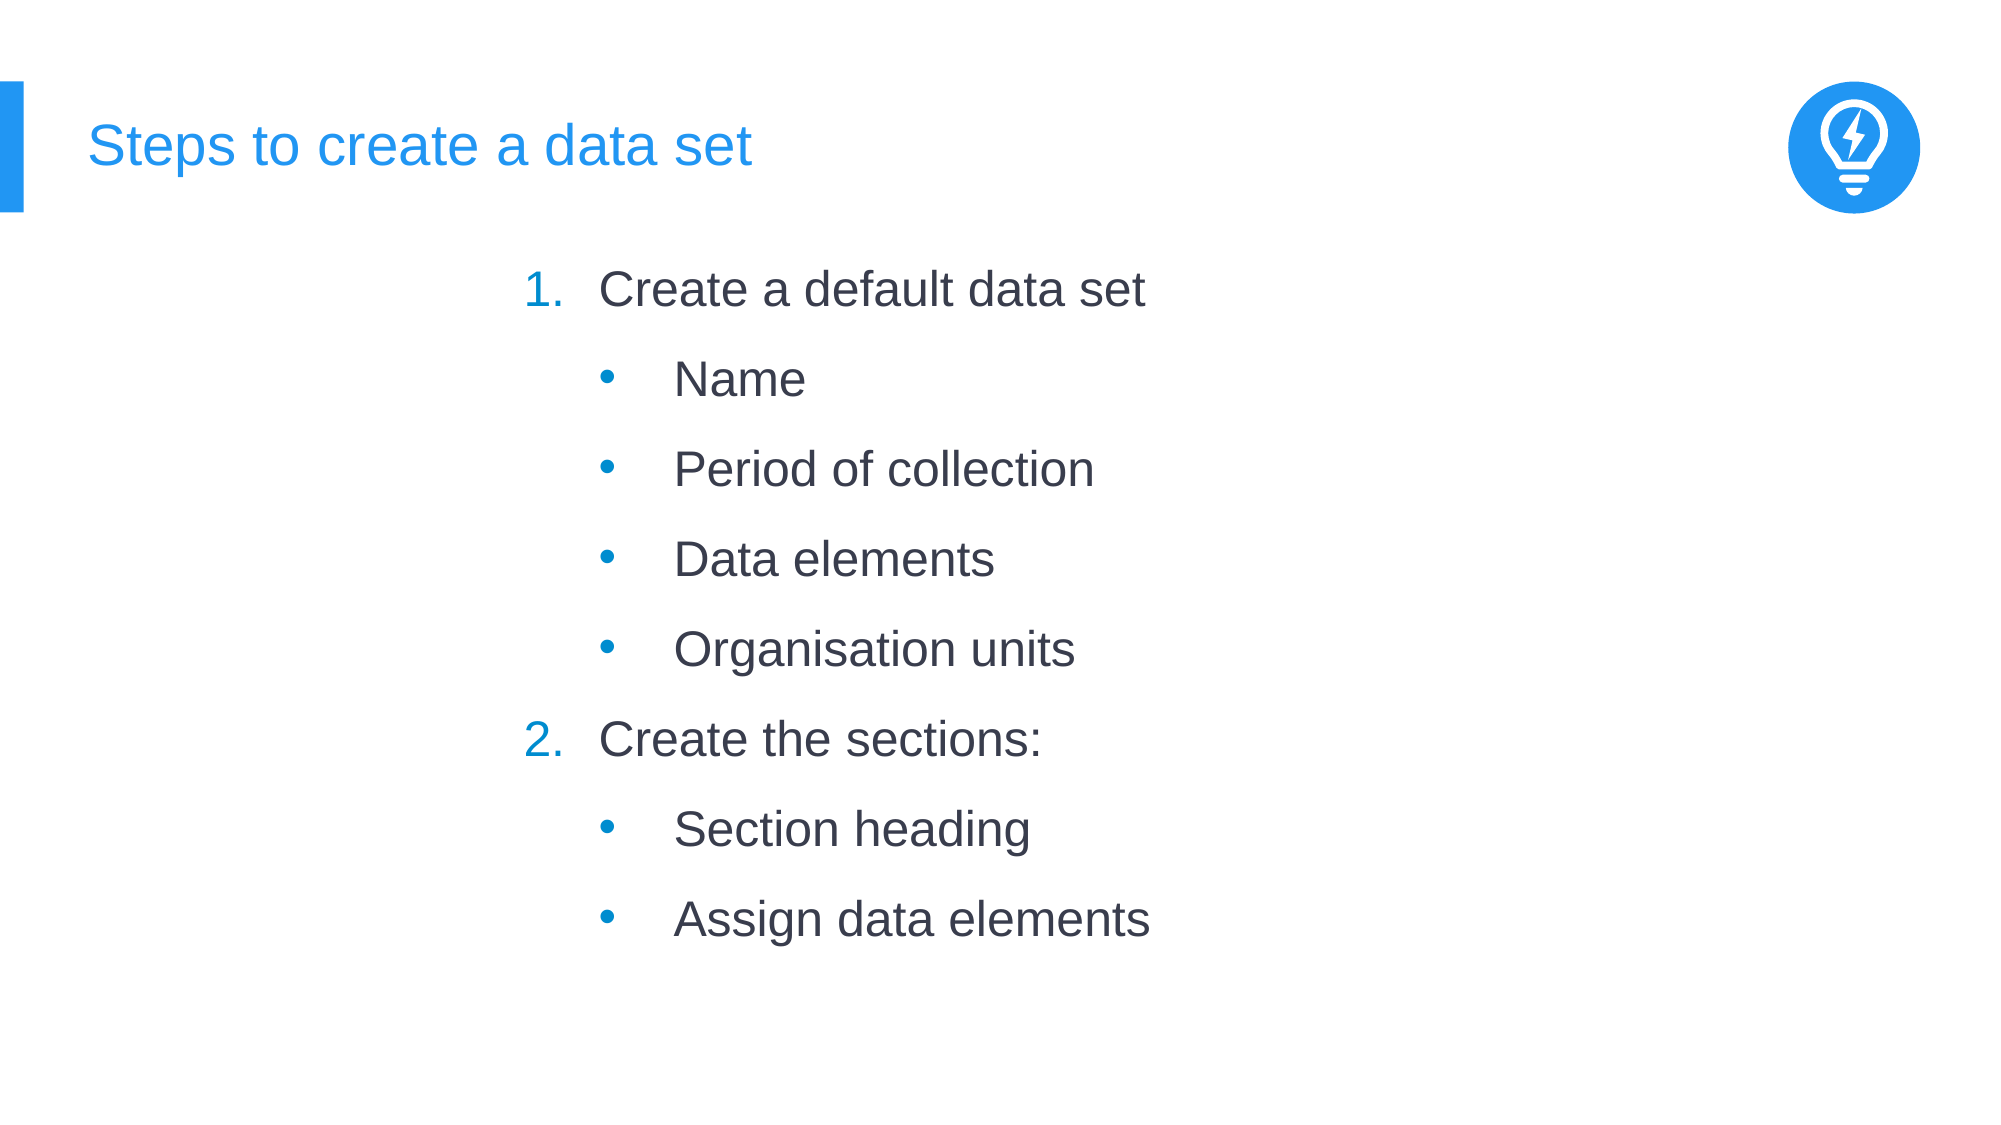

# Steps to create a data set
Create a default data set
Name
Period of collection
Data elements
Organisation units
Create the sections:
Section heading
Assign data elements